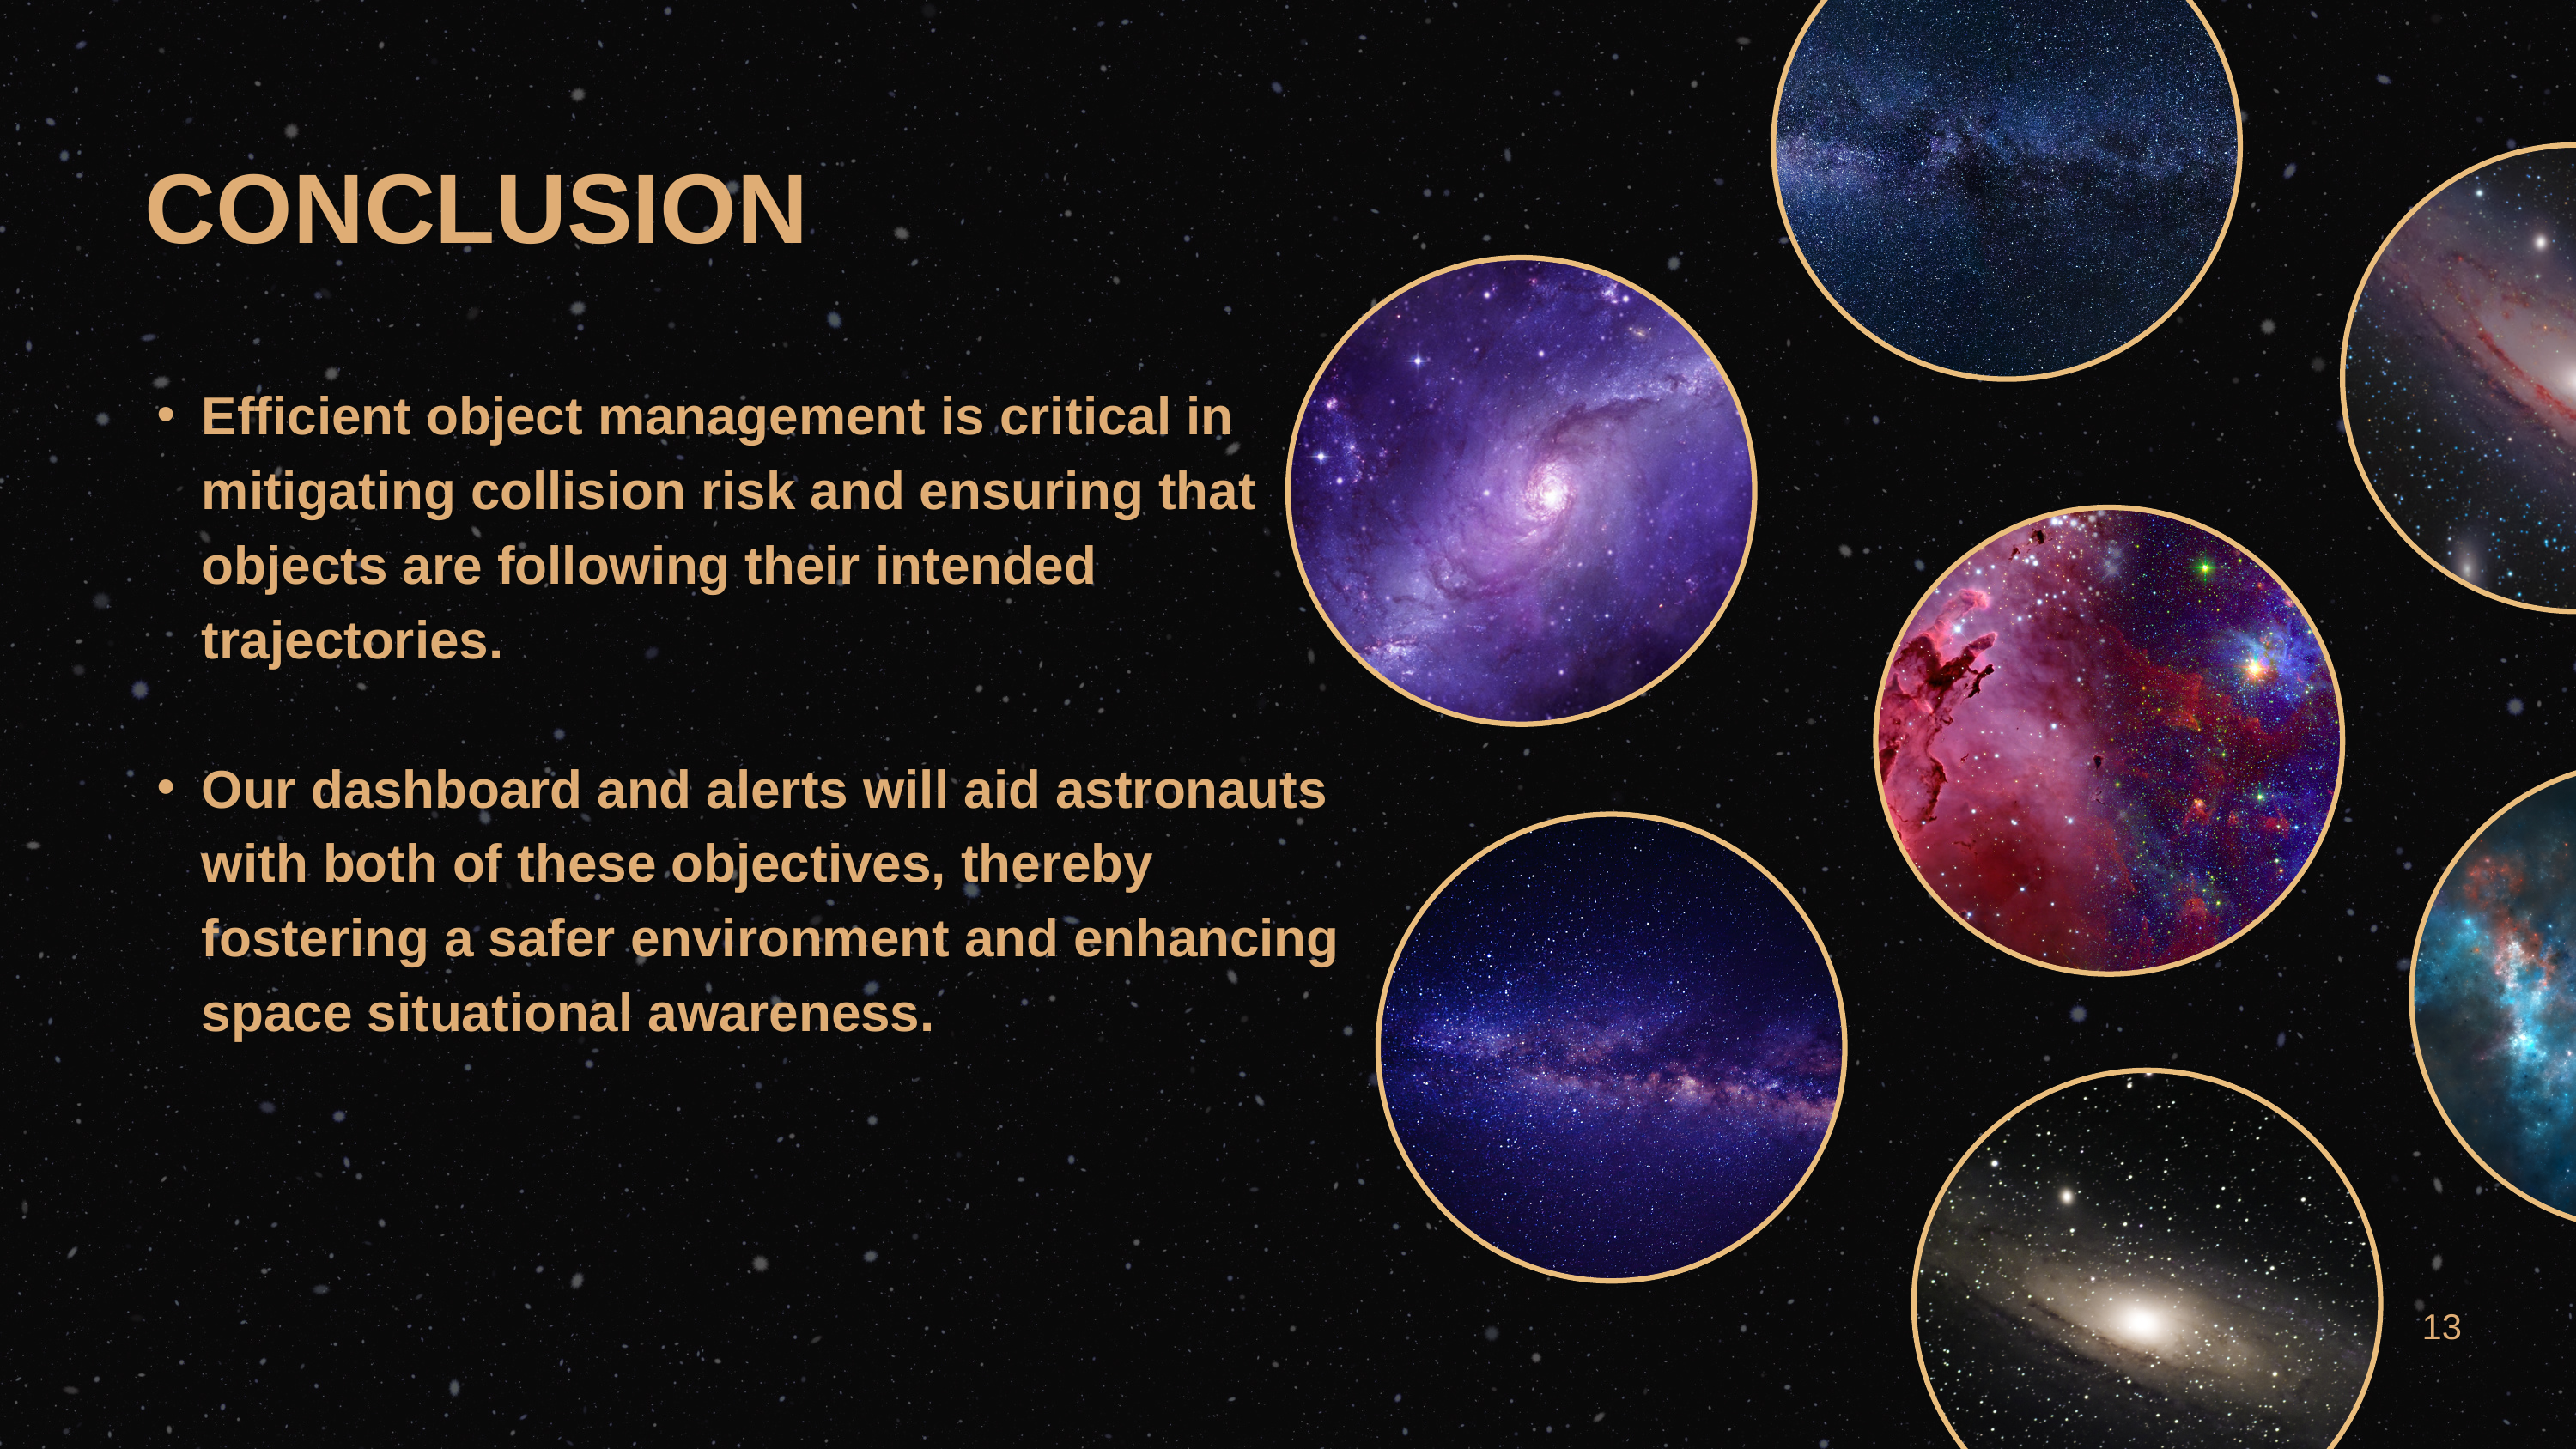

CONCLUSION

Efficient object management is critical in mitigating collision risk and ensuring that objects are following their intended trajectories.

Our dashboard and alerts will aid astronauts with both of these objectives, thereby fostering a safer environment and enhancing space situational awareness.

13